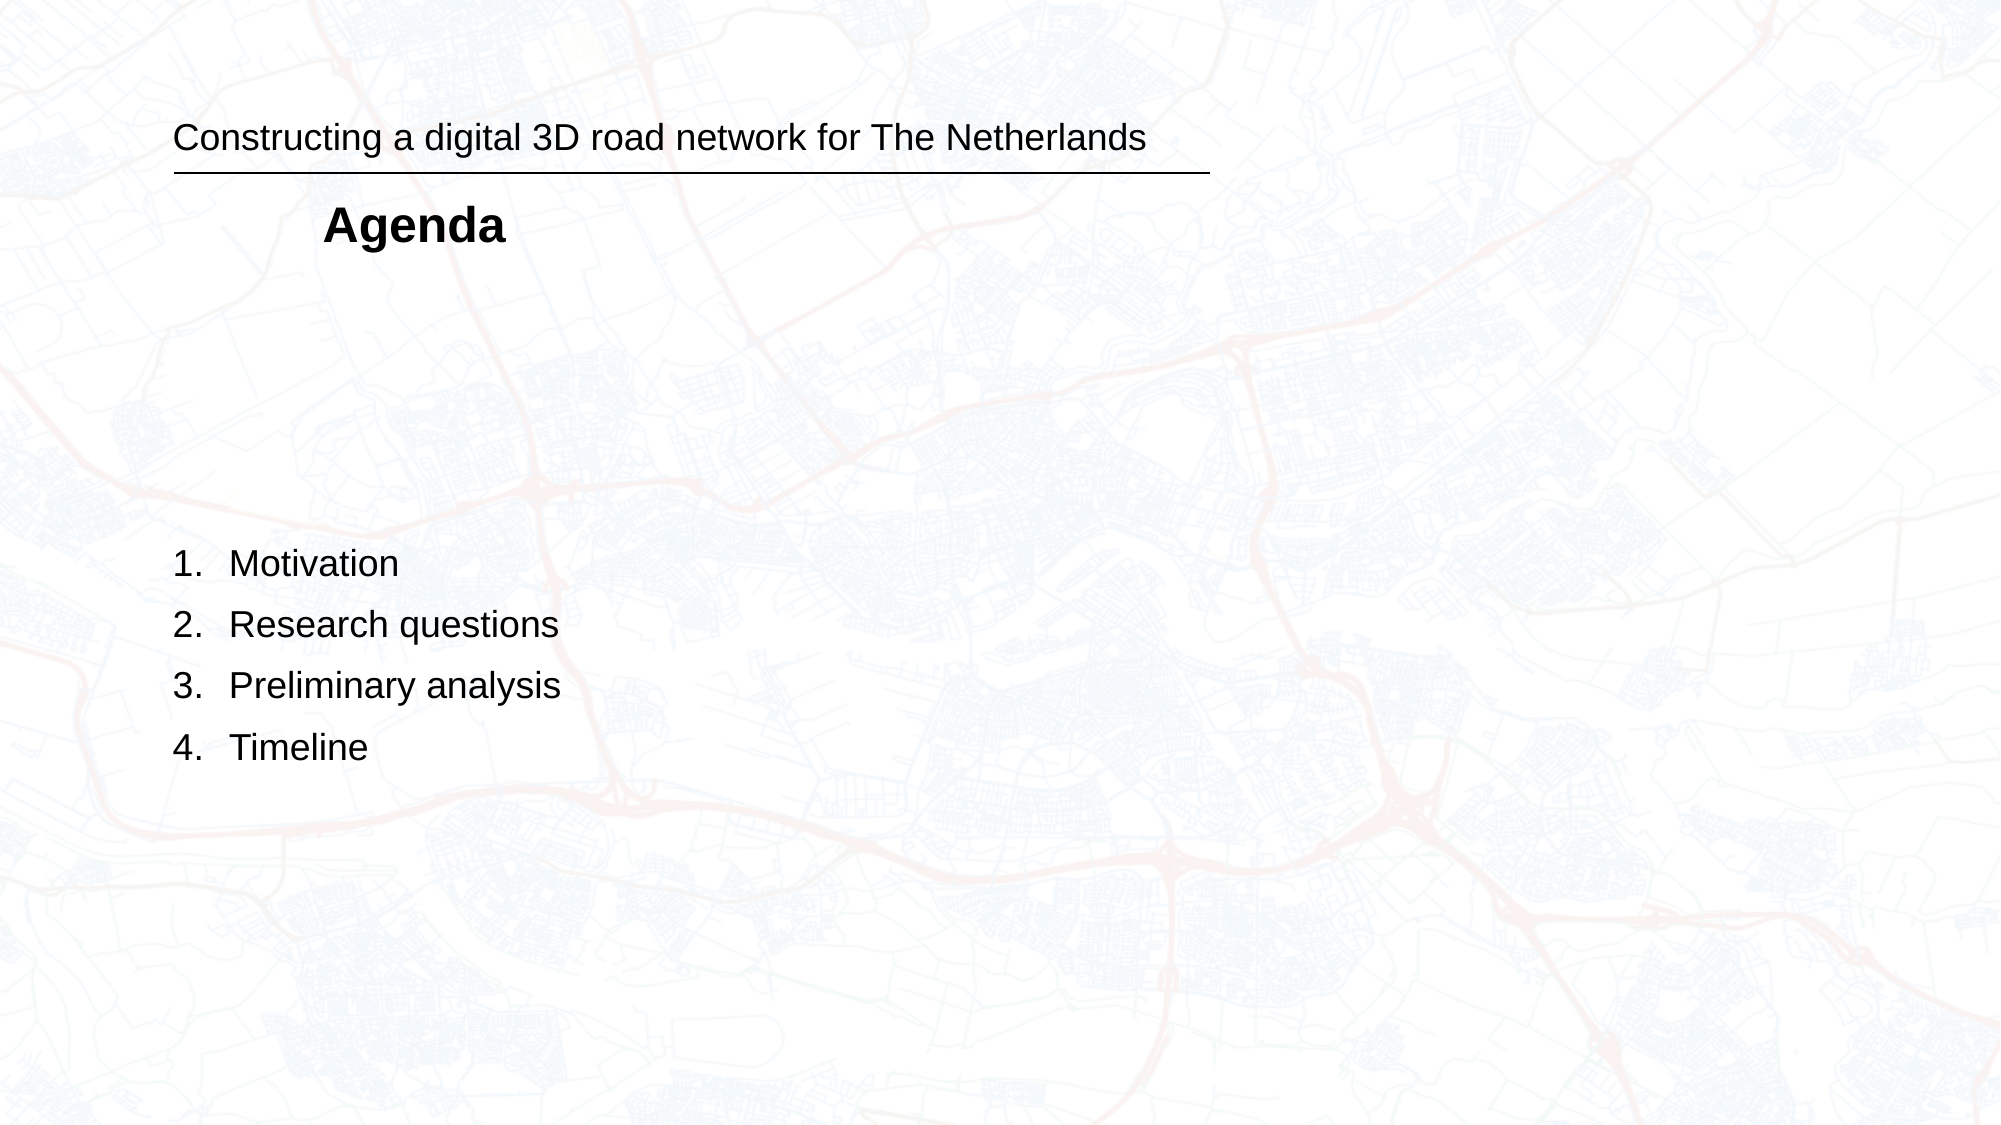

# Constructing a digital 3D road network for The Netherlands Agenda
Motivation
Research questions
Preliminary analysis
Timeline